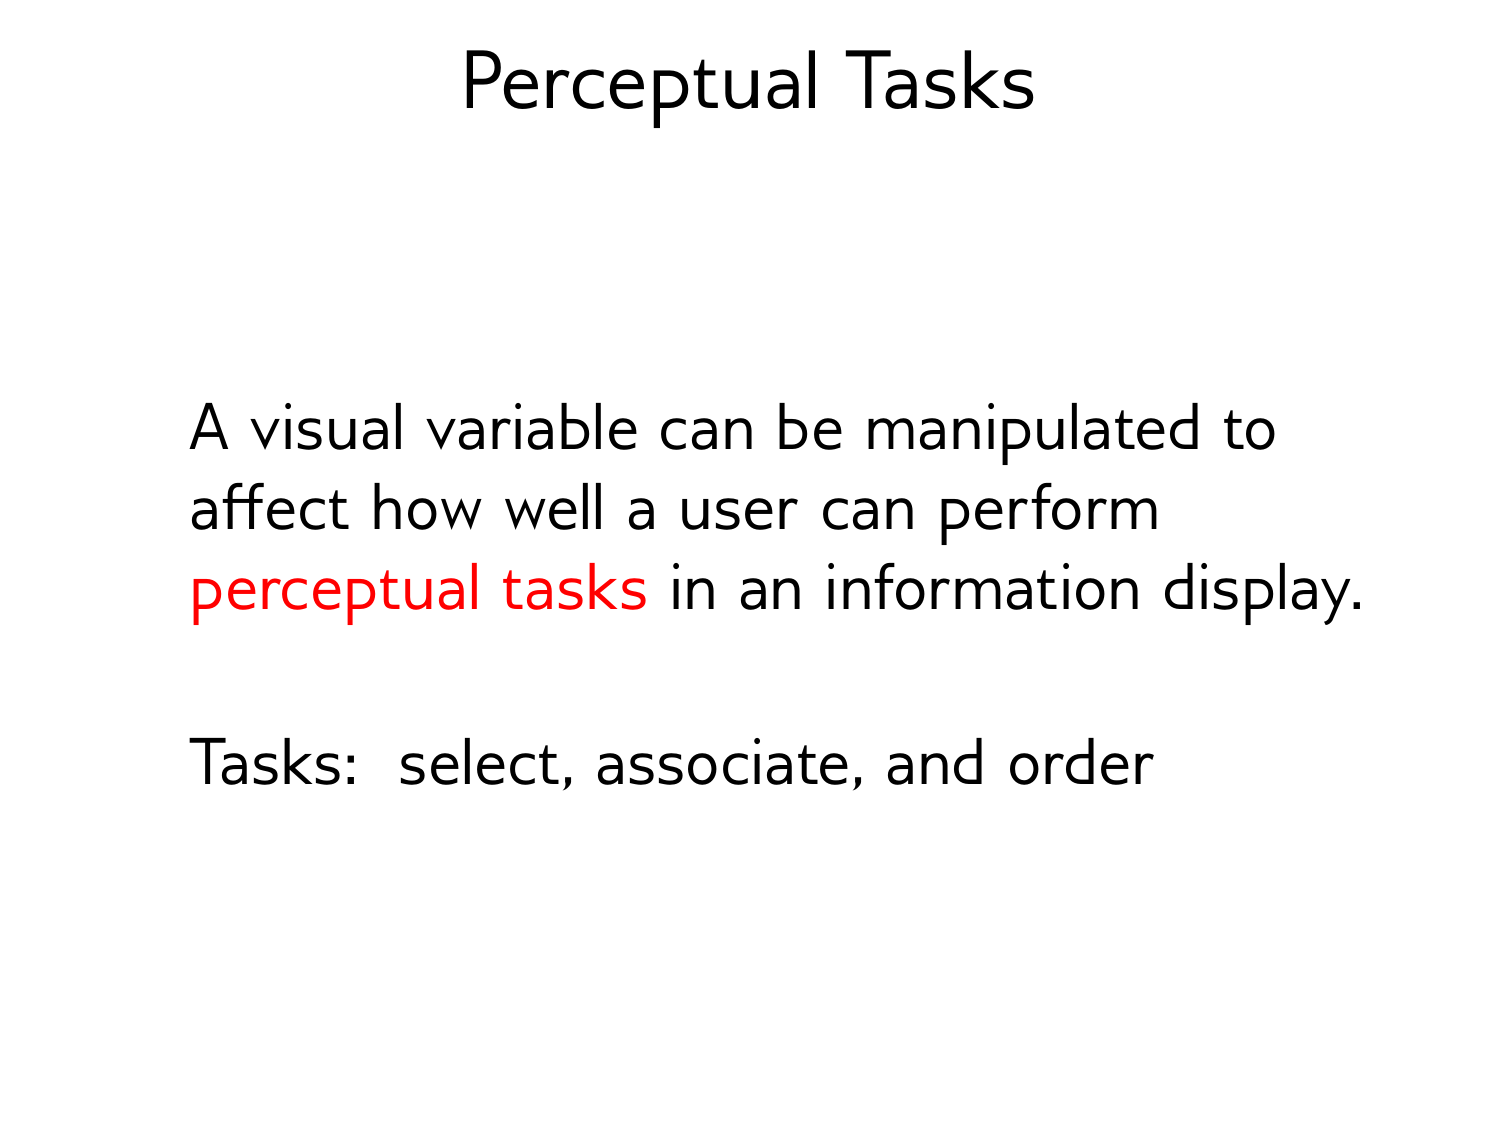

# Perceptual Tasks
A visual variable can be manipulated to affect how well a user can perform perceptual tasks in an information display.

Tasks:  select, associate, and order